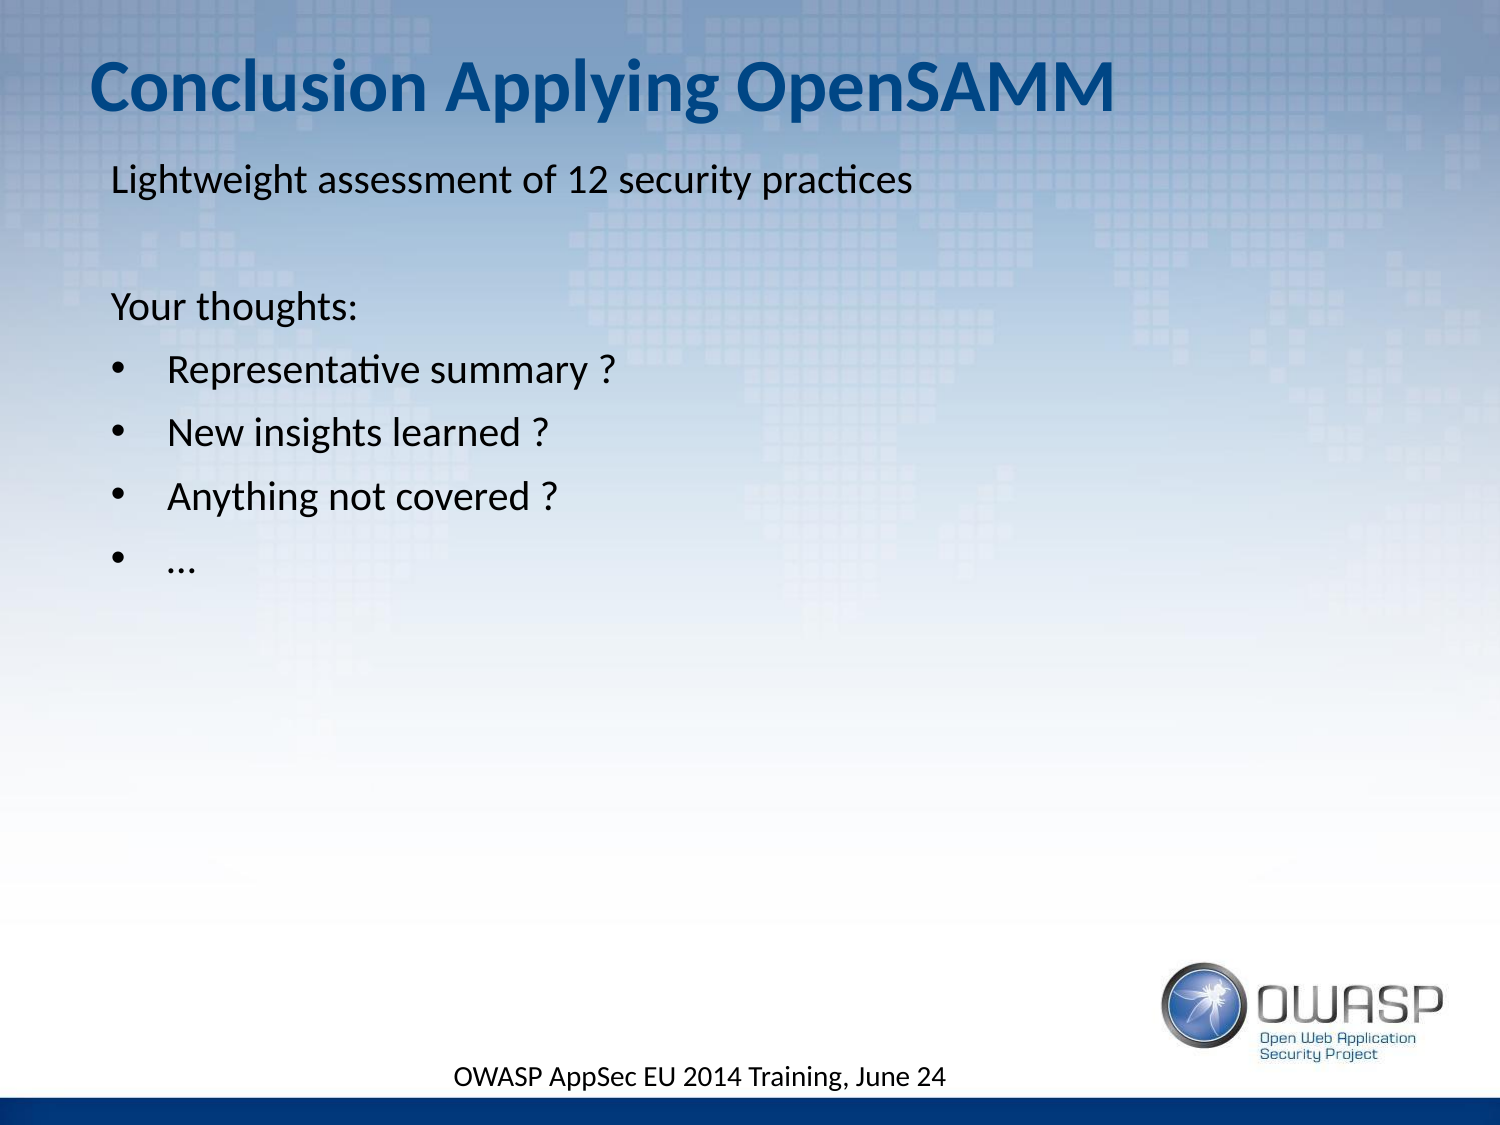

# Conclusion Applying OpenSAMM
Lightweight assessment of 12 security practices

Your thoughts:
Representative summary ?
New insights learned ?
Anything not covered ?
…
OWASP AppSec EU 2014 Training, June 24